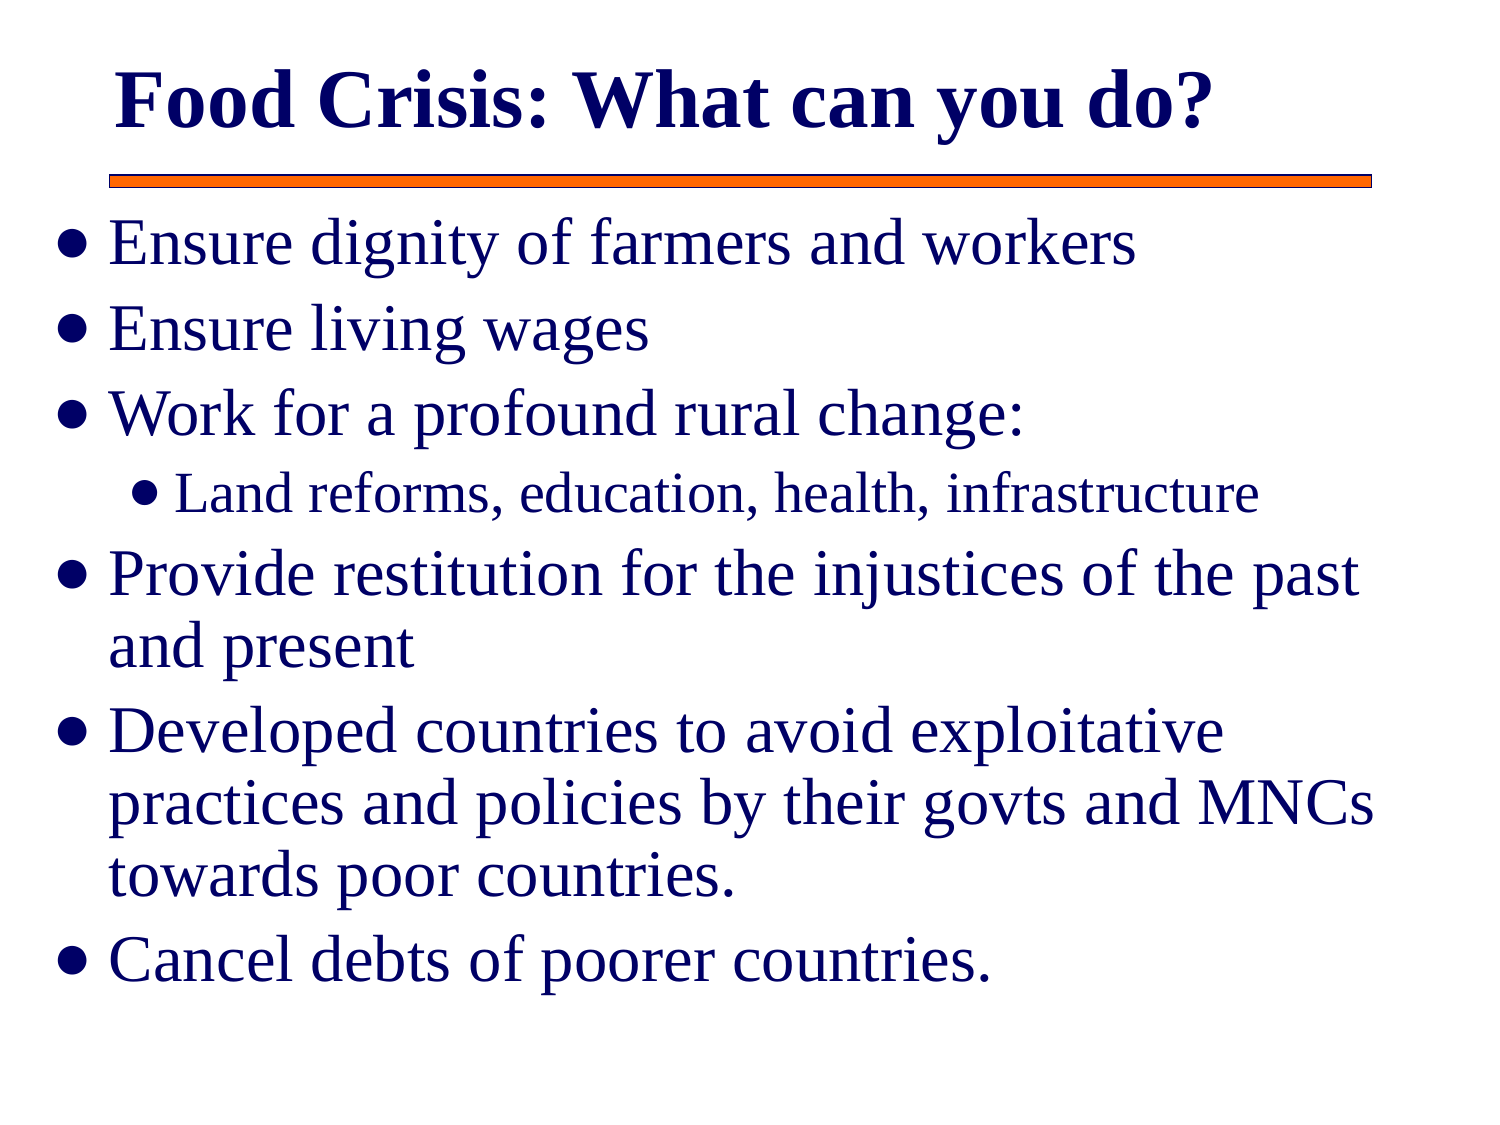

# Food Crisis: What can you do?
Ensure dignity of farmers and workers
Ensure living wages
Work for a profound rural change:
Land reforms, education, health, infrastructure
Provide restitution for the injustices of the past and present
Developed countries to avoid exploitative practices and policies by their govts and MNCs towards poor countries.
Cancel debts of poorer countries.